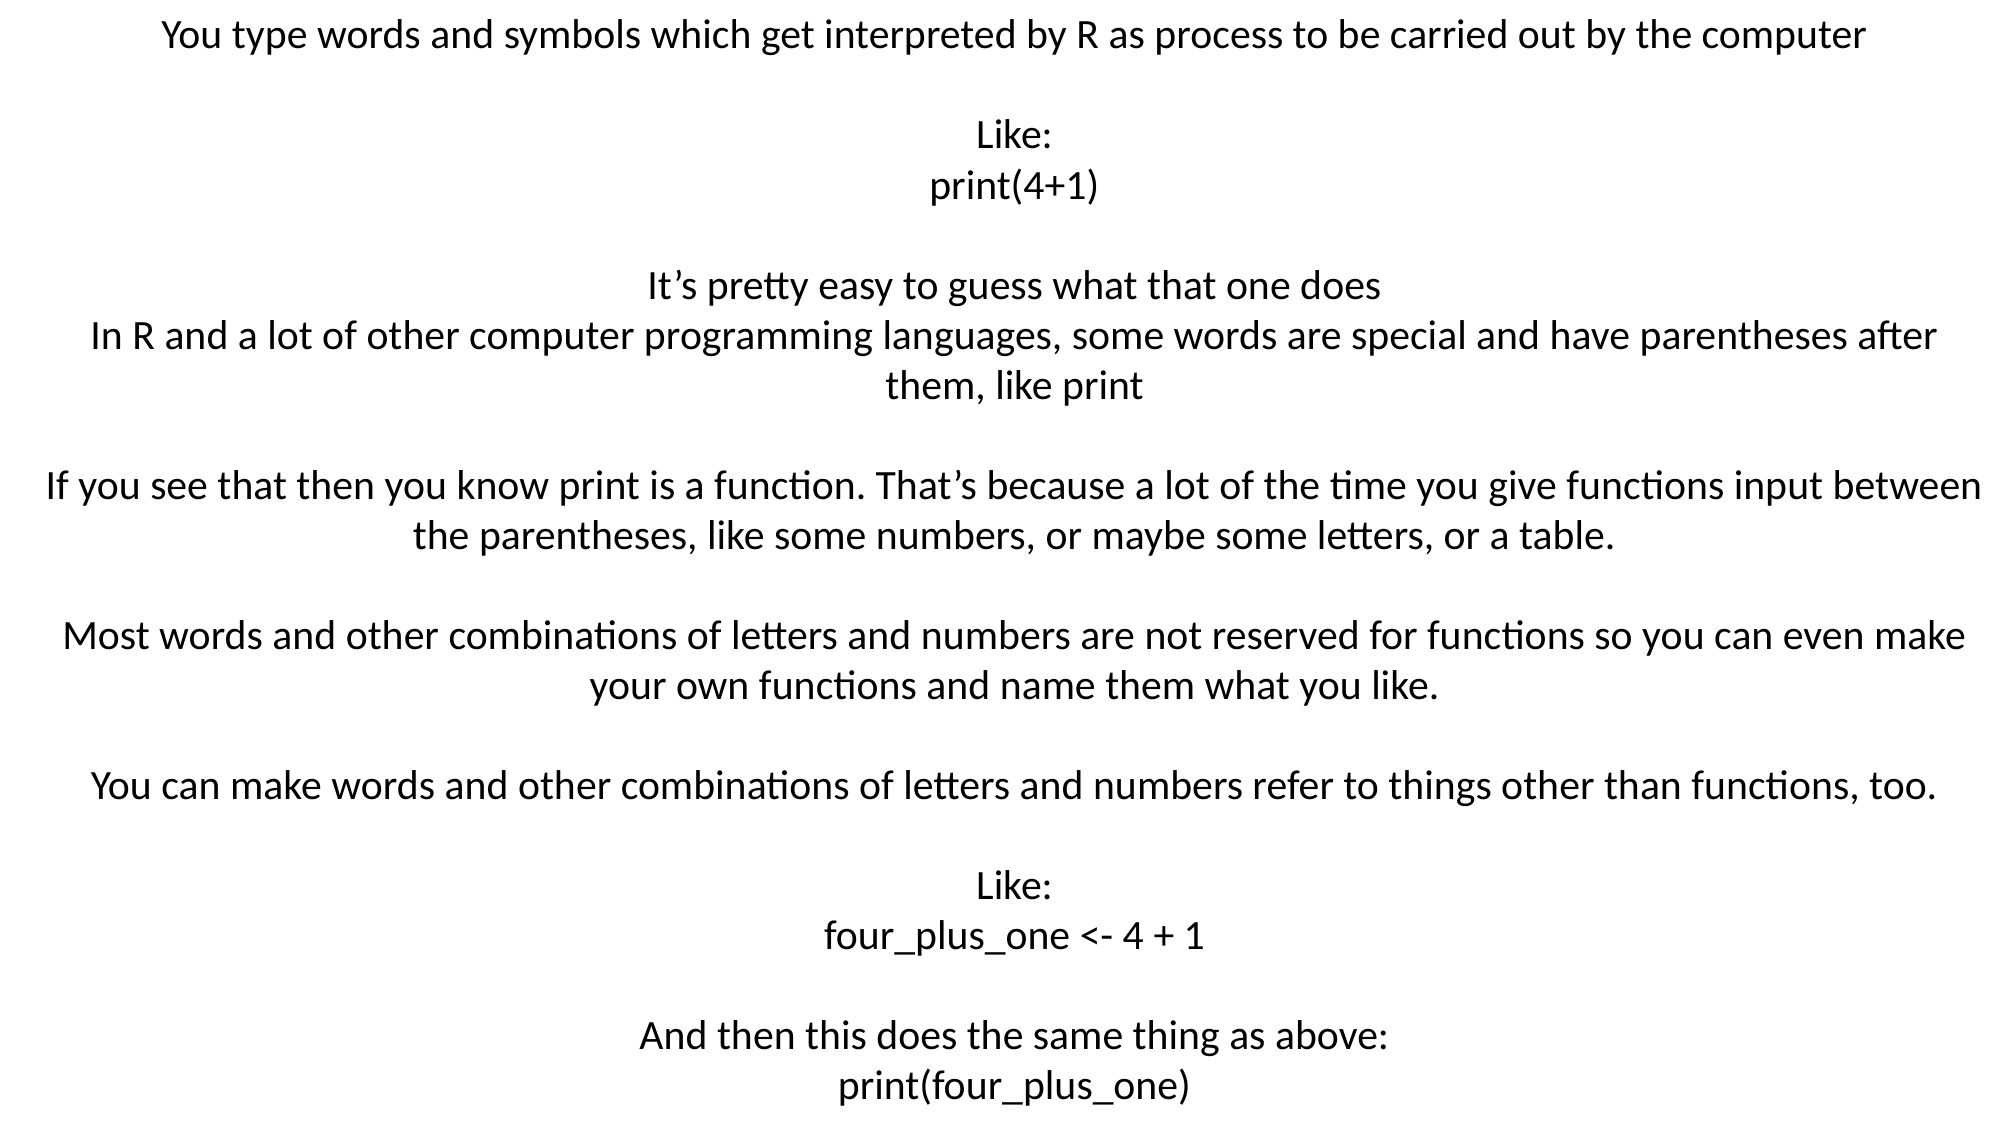

You type words and symbols which get interpreted by R as process to be carried out by the computer

Like:
print(4+1)

It’s pretty easy to guess what that one does
In R and a lot of other computer programming languages, some words are special and have parentheses after them, like print

If you see that then you know print is a function. That’s because a lot of the time you give functions input between the parentheses, like some numbers, or maybe some letters, or a table.

Most words and other combinations of letters and numbers are not reserved for functions so you can even make your own functions and name them what you like.

You can make words and other combinations of letters and numbers refer to things other than functions, too.

Like:
four_plus_one <- 4 + 1

And then this does the same thing as above:
print(four_plus_one)